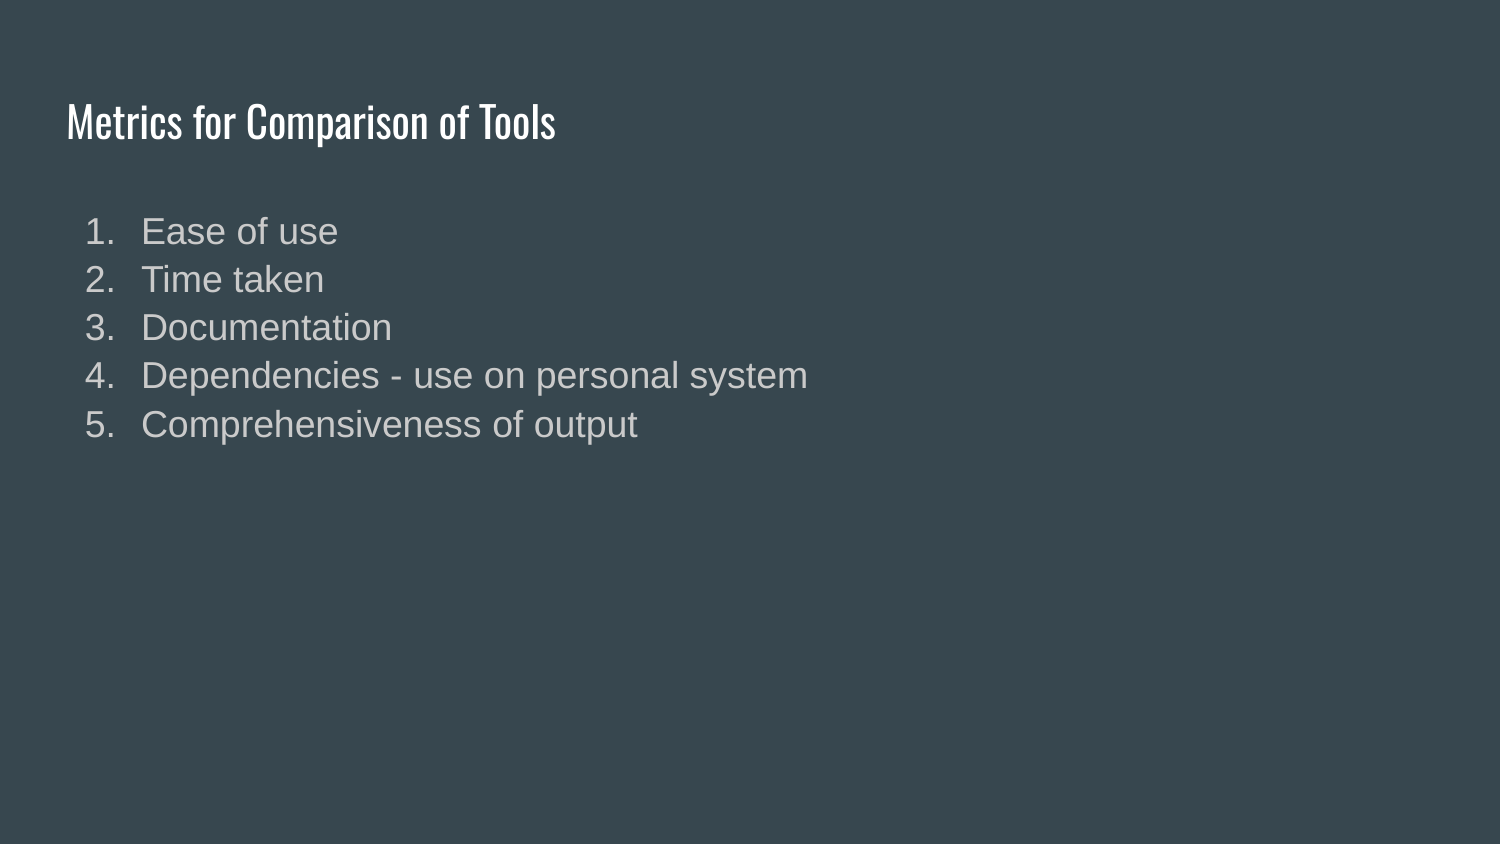

# Metrics for Comparison of Tools
Ease of use
Time taken
Documentation
Dependencies - use on personal system
Comprehensiveness of output